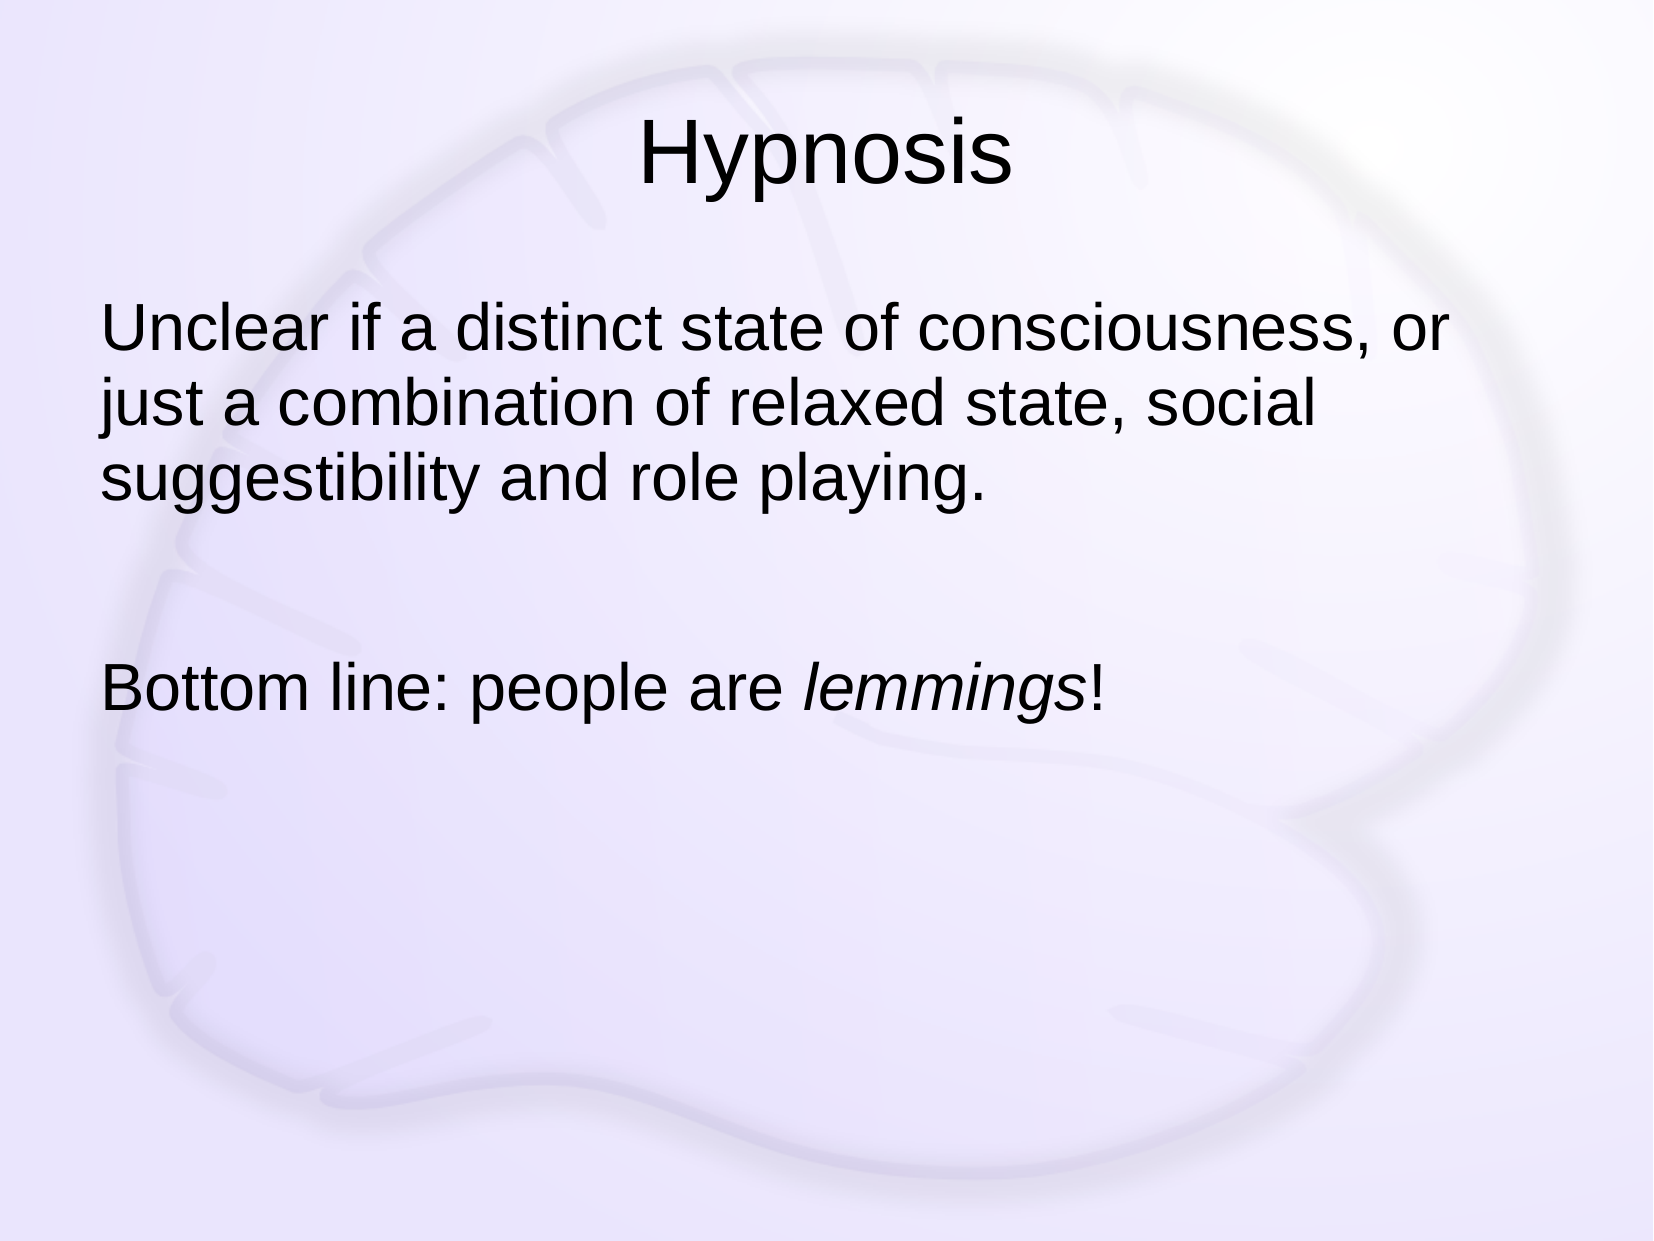

# Hypnosis
Unclear if a distinct state of consciousness, or just a combination of relaxed state, social suggestibility and role playing.

Bottom line: people are lemmings!